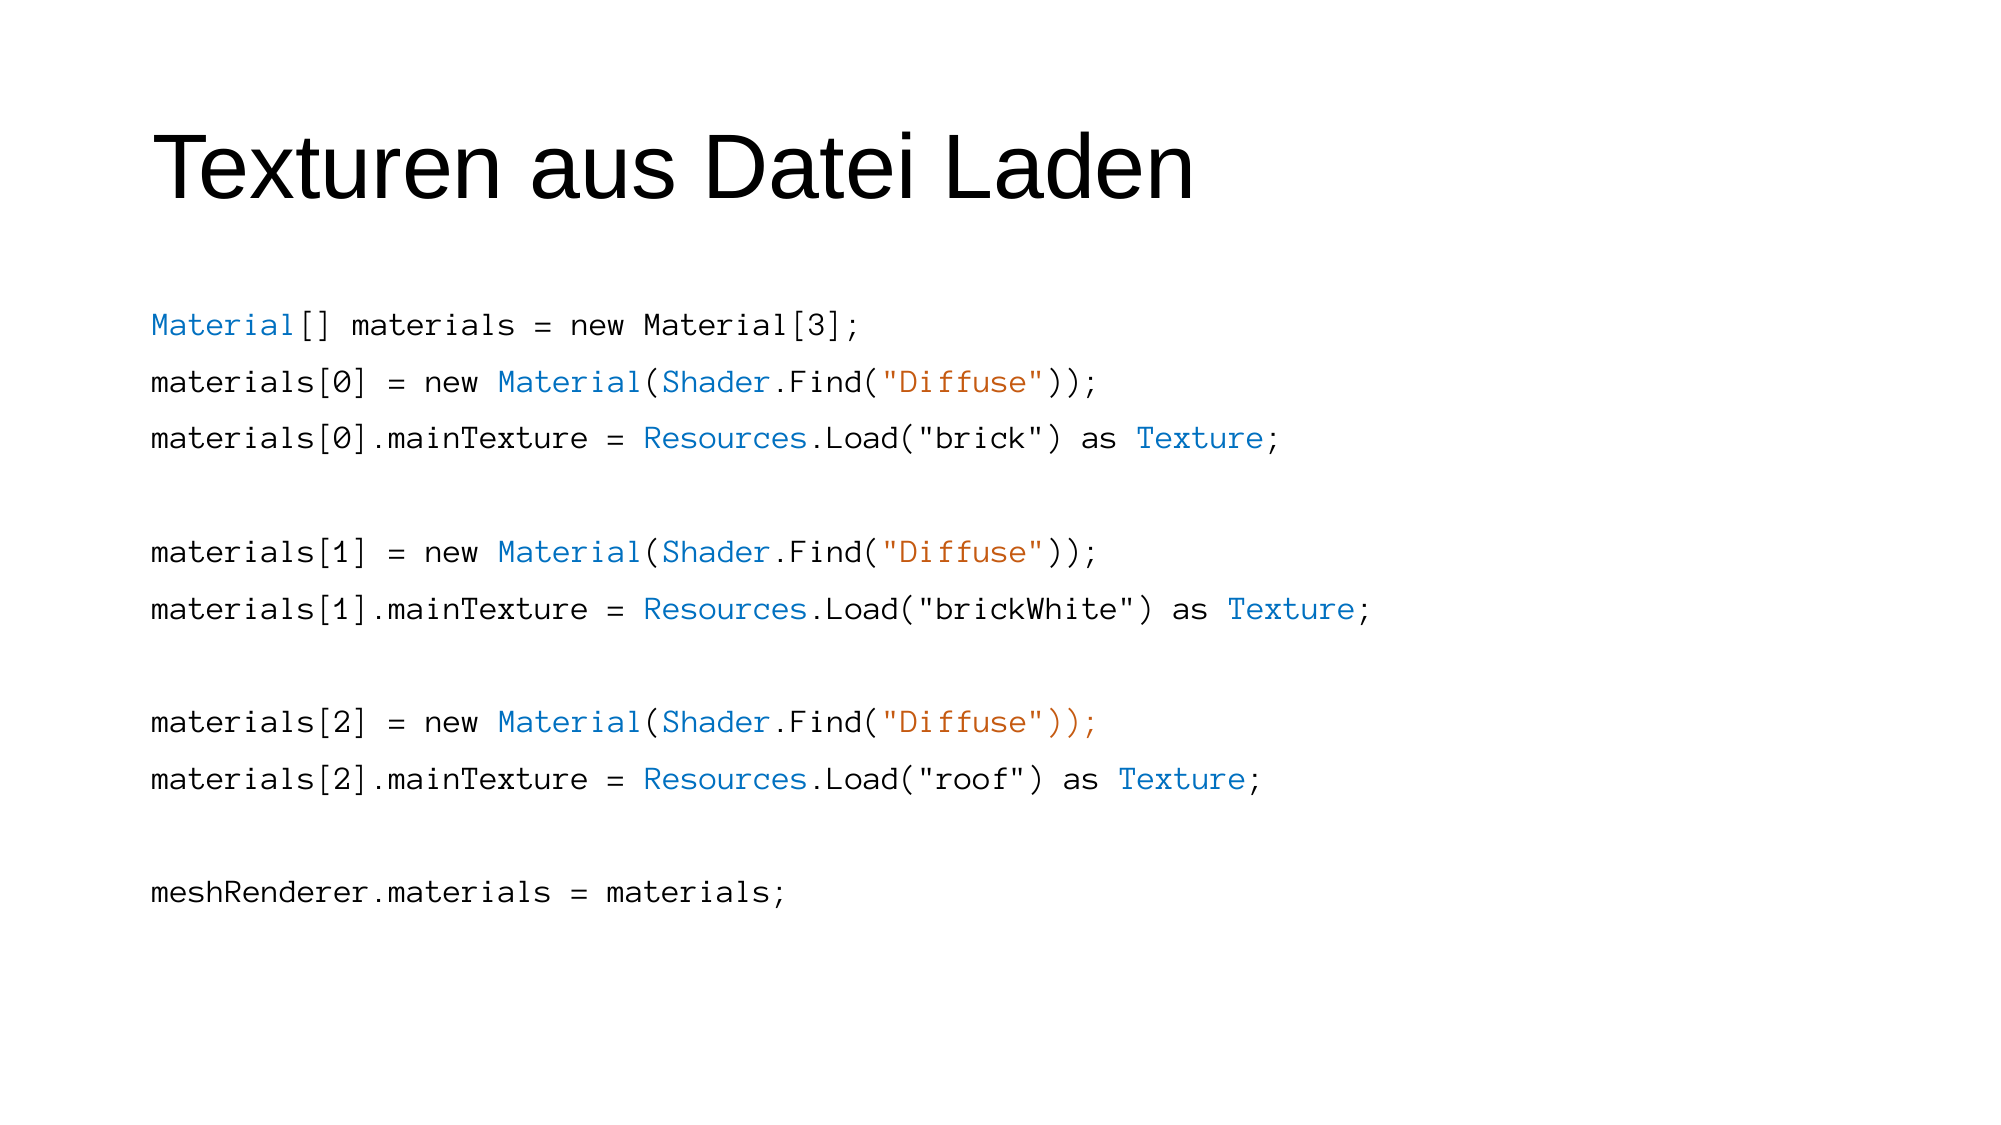

# Texturen aus Datei Laden
Material[] materials = new Material[3];
materials[0] = new Material(Shader.Find("Diffuse"));
materials[0].mainTexture = Resources.Load("brick") as Texture;

materials[1] = new Material(Shader.Find("Diffuse"));
materials[1].mainTexture = Resources.Load("brickWhite") as Texture;

materials[2] = new Material(Shader.Find("Diffuse"));
materials[2].mainTexture = Resources.Load("roof") as Texture;

meshRenderer.materials = materials;